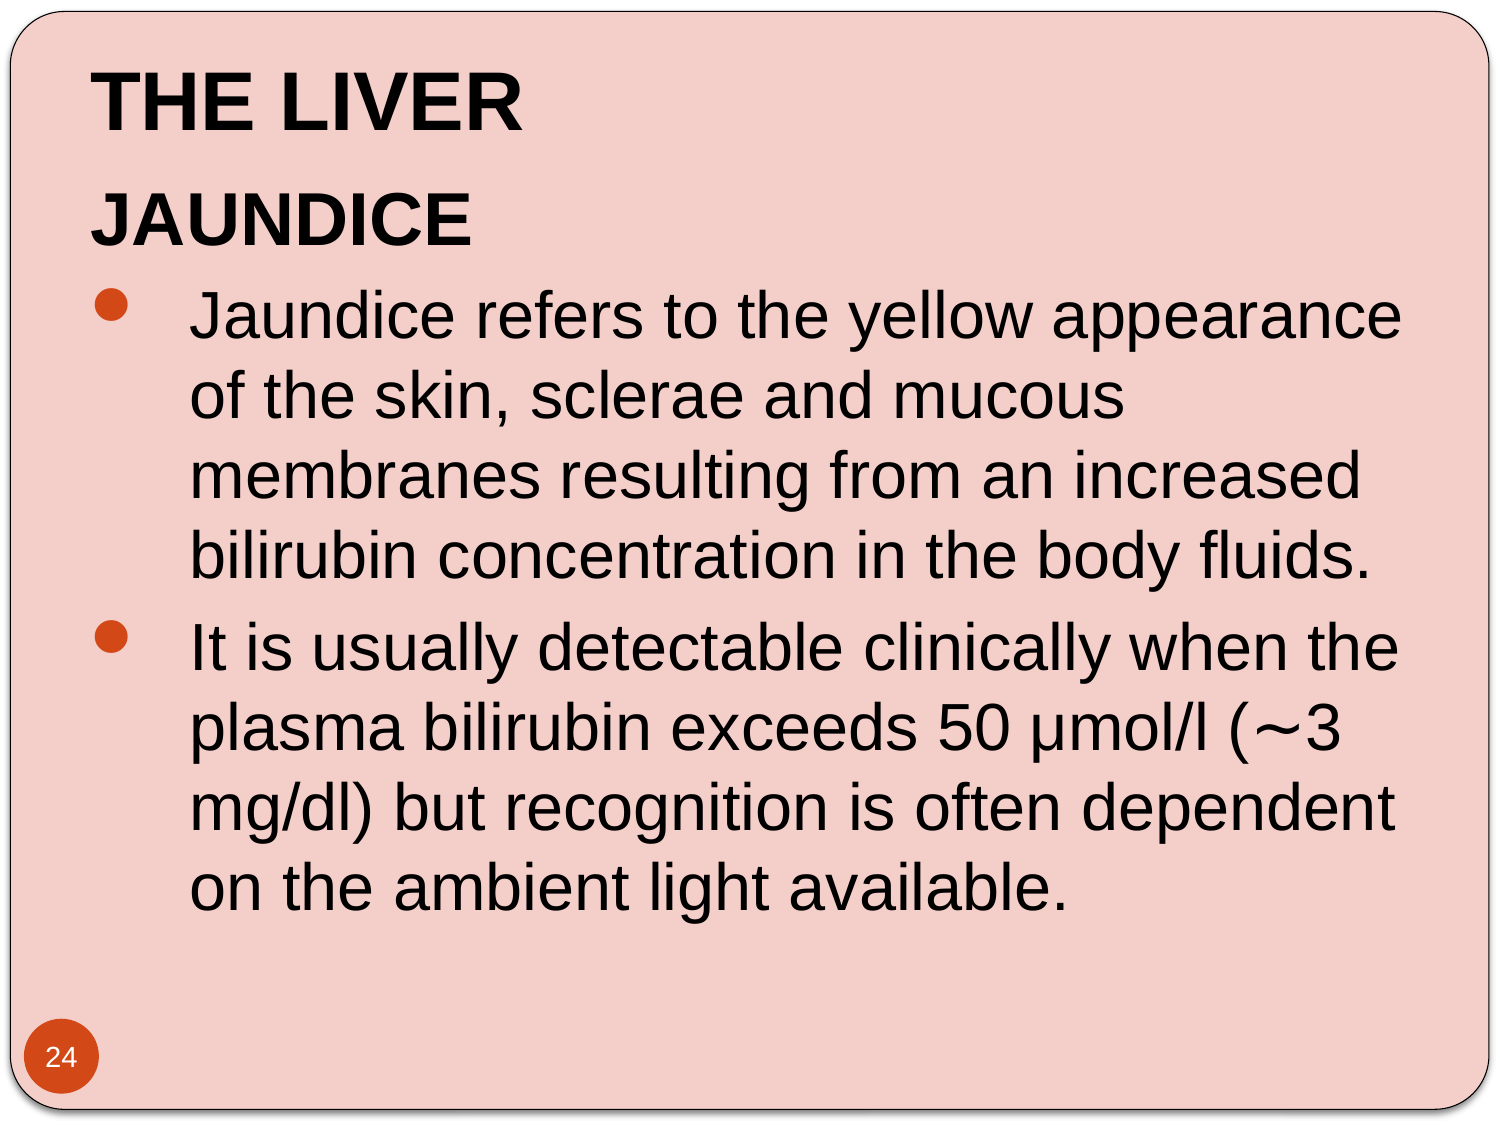

# THE LIVER
JAUNDICE
Jaundice refers to the yellow appearance of the skin, sclerae and mucous membranes resulting from an increased bilirubin concentration in the body fluids.
It is usually detectable clinically when the plasma bilirubin exceeds 50 μmol/l (∼3 mg/dl) but recognition is often dependent on the ambient light available.

24